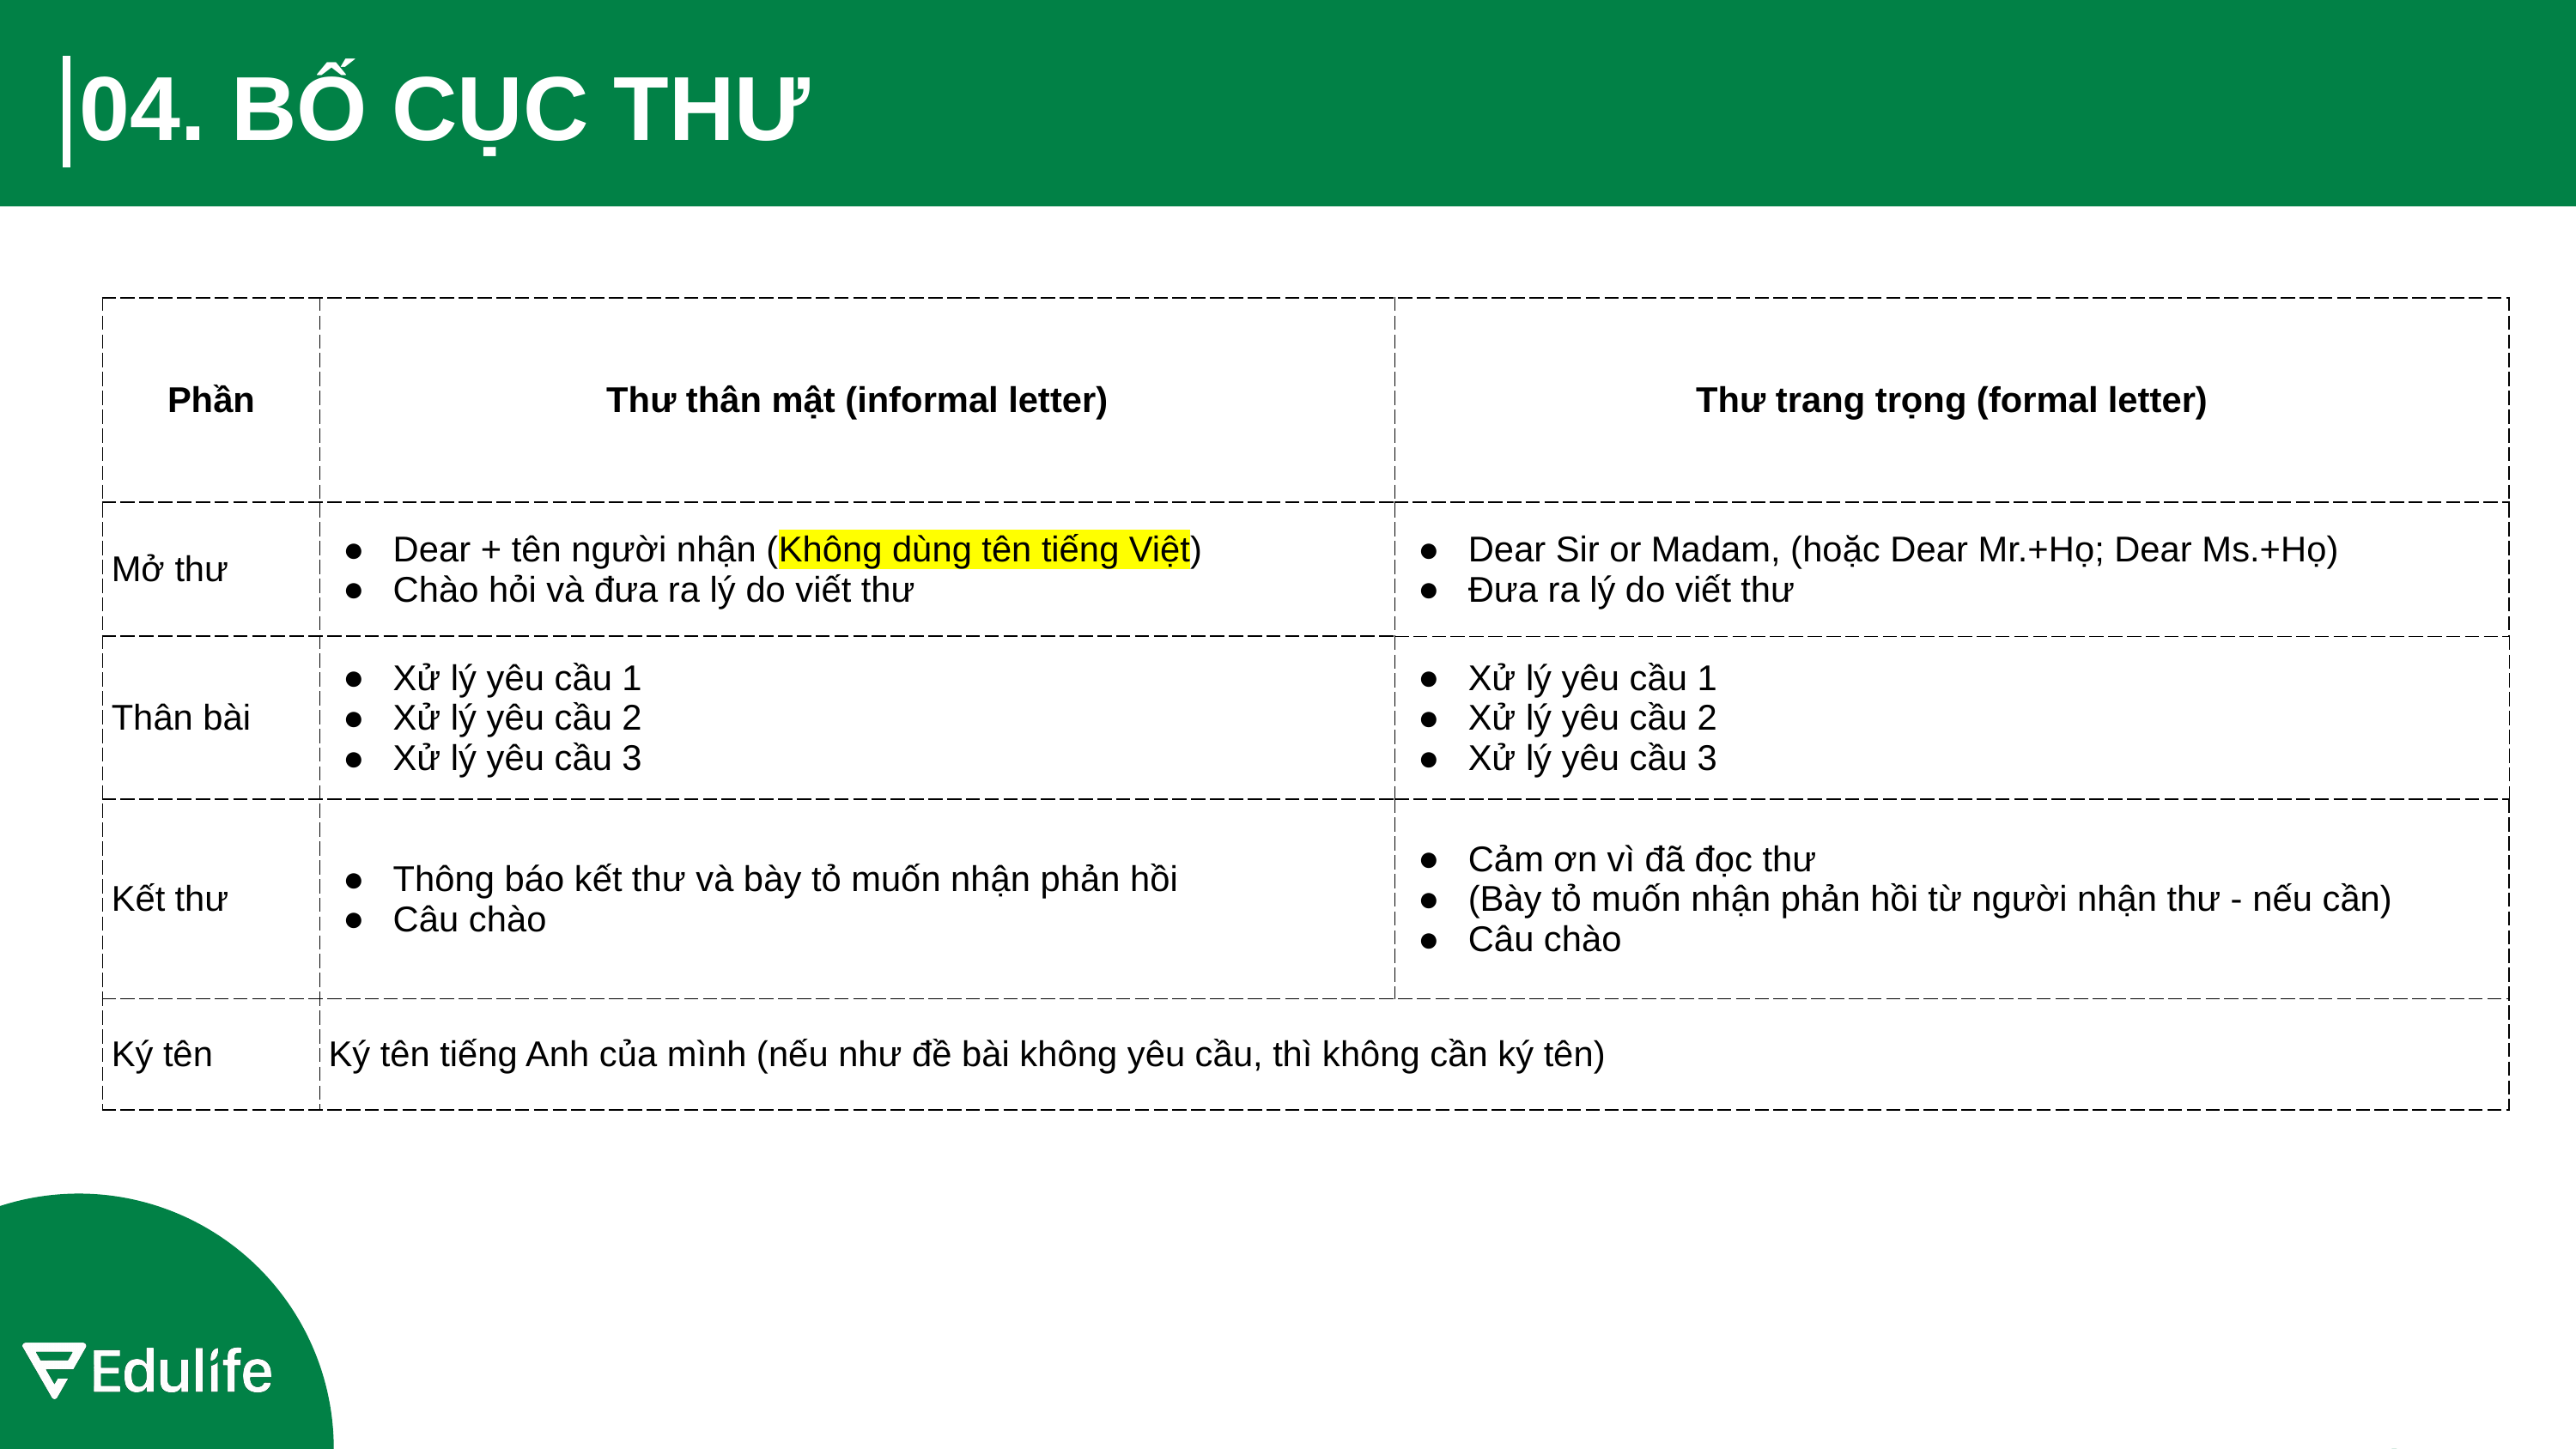

# 04. BỐ CỤC THƯ
| Phần | Thư thân mật (informal letter) | Thư trang trọng (formal letter) |
| --- | --- | --- |
| Mở thư | Dear + tên người nhận (Không dùng tên tiếng Việt) Chào hỏi và đưa ra lý do viết thư | Dear Sir or Madam, (hoặc Dear Mr.+Họ; Dear Ms.+Họ) Đưa ra lý do viết thư |
| Thân bài | Xử lý yêu cầu 1 Xử lý yêu cầu 2 Xử lý yêu cầu 3 | Xử lý yêu cầu 1 Xử lý yêu cầu 2 Xử lý yêu cầu 3 |
| Kết thư | Thông báo kết thư và bày tỏ muốn nhận phản hồi Câu chào | Cảm ơn vì đã đọc thư (Bày tỏ muốn nhận phản hồi từ người nhận thư - nếu cần) Câu chào |
| Ký tên | Ký tên tiếng Anh của mình (nếu như đề bài không yêu cầu, thì không cần ký tên) |  |